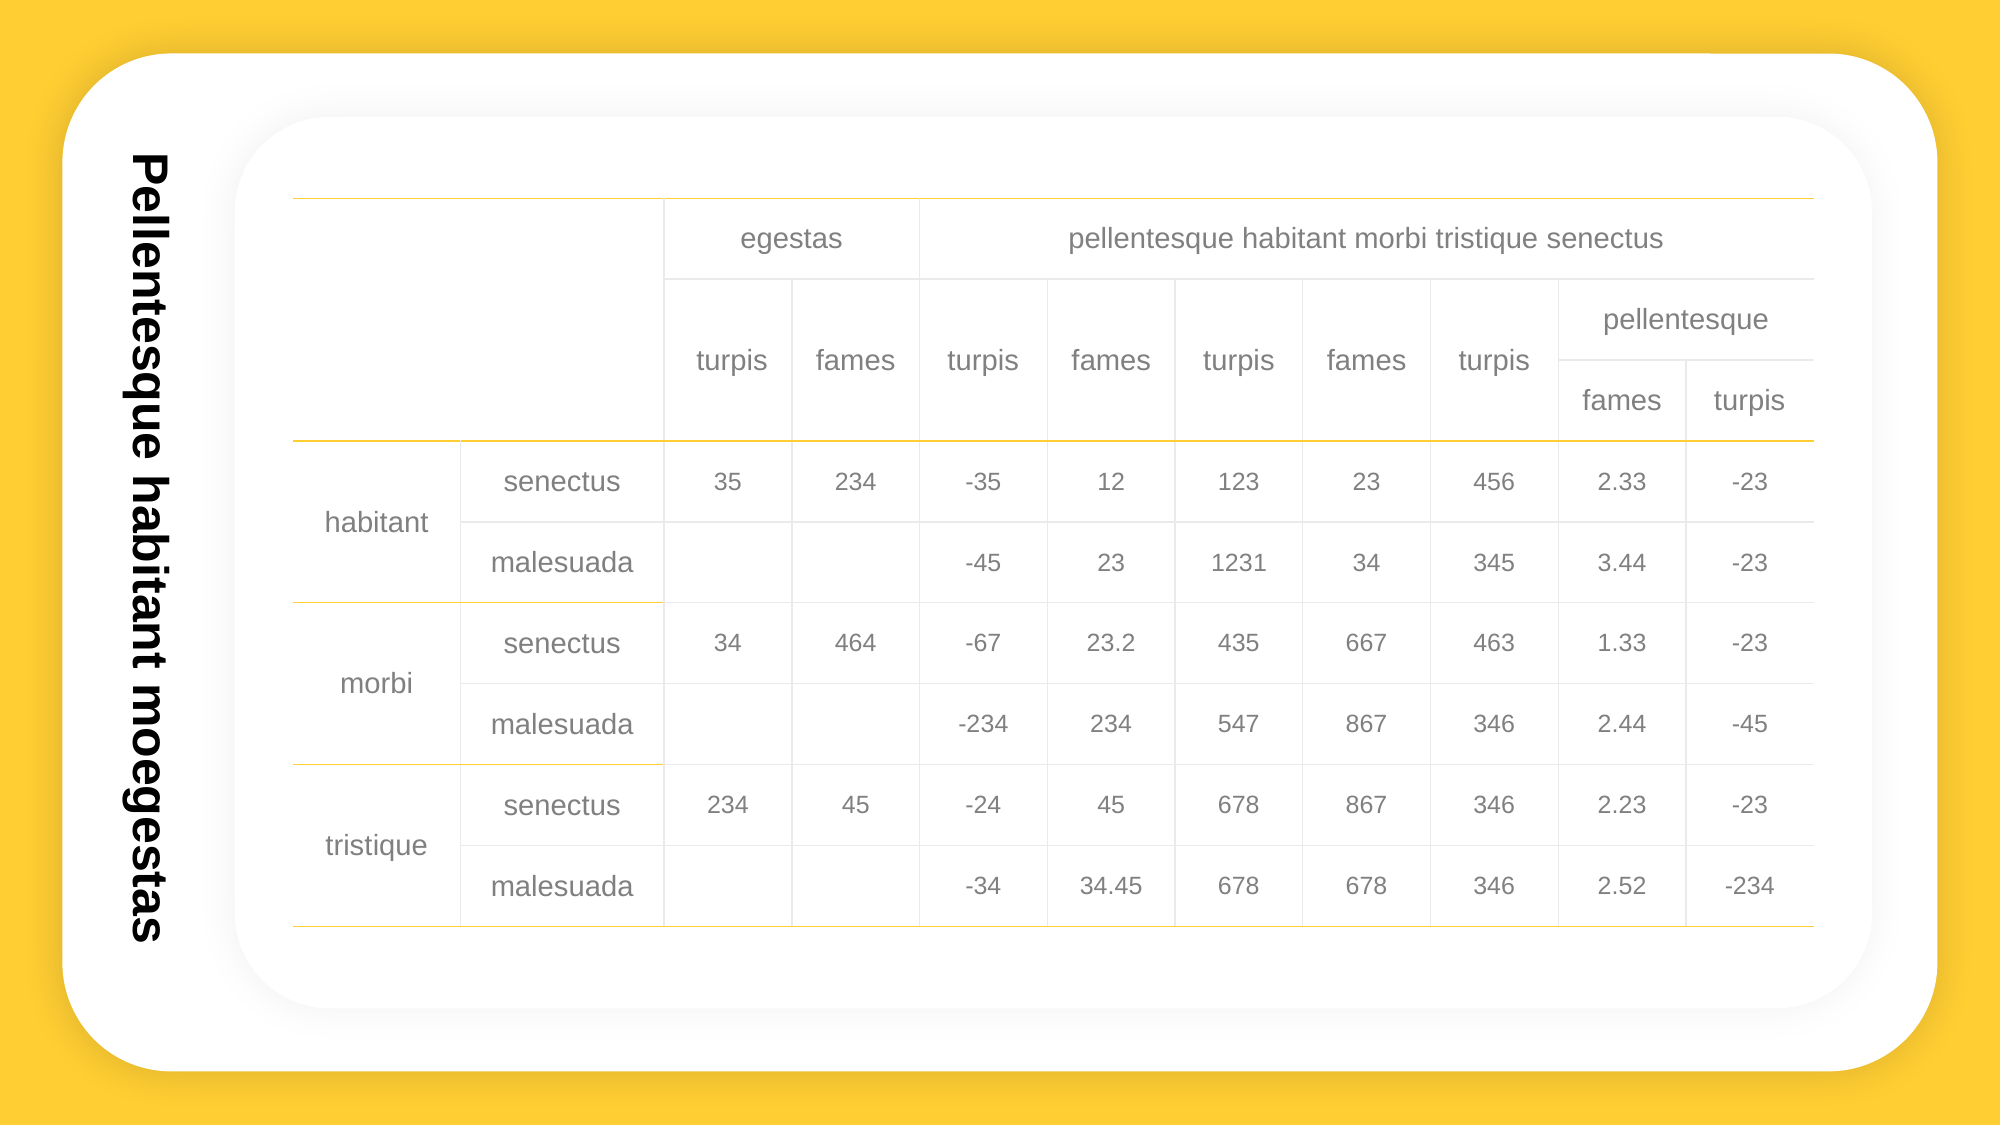

|  |  | egestas |  | pellentesque habitant morbi tristique senectus |  |  |  |  |  |  |
| --- | --- | --- | --- | --- | --- | --- | --- | --- | --- | --- |
|  |  | turpis | fames | turpis | fames | turpis | fames | turpis | pellentesque |  |
|  |  |  |  |  |  |  |  |  | fames | turpis |
| habitant | senectus | 35 | 234 | -35 | 12 | 123 | 23 | 456 | 2.33 | -23 |
|  | malesuada |  |  | -45 | 23 | 1231 | 34 | 345 | 3.44 | -23 |
| morbi | senectus | 34 | 464 | -67 | 23.2 | 435 | 667 | 463 | 1.33 | -23 |
|  | malesuada |  |  | -234 | 234 | 547 | 867 | 346 | 2.44 | -45 |
| tristique | senectus | 234 | 45 | -24 | 45 | 678 | 867 | 346 | 2.23 | -23 |
|  | malesuada |  |  | -34 | 34.45 | 678 | 678 | 346 | 2.52 | -234 |
Pellentesque habitant moegestas